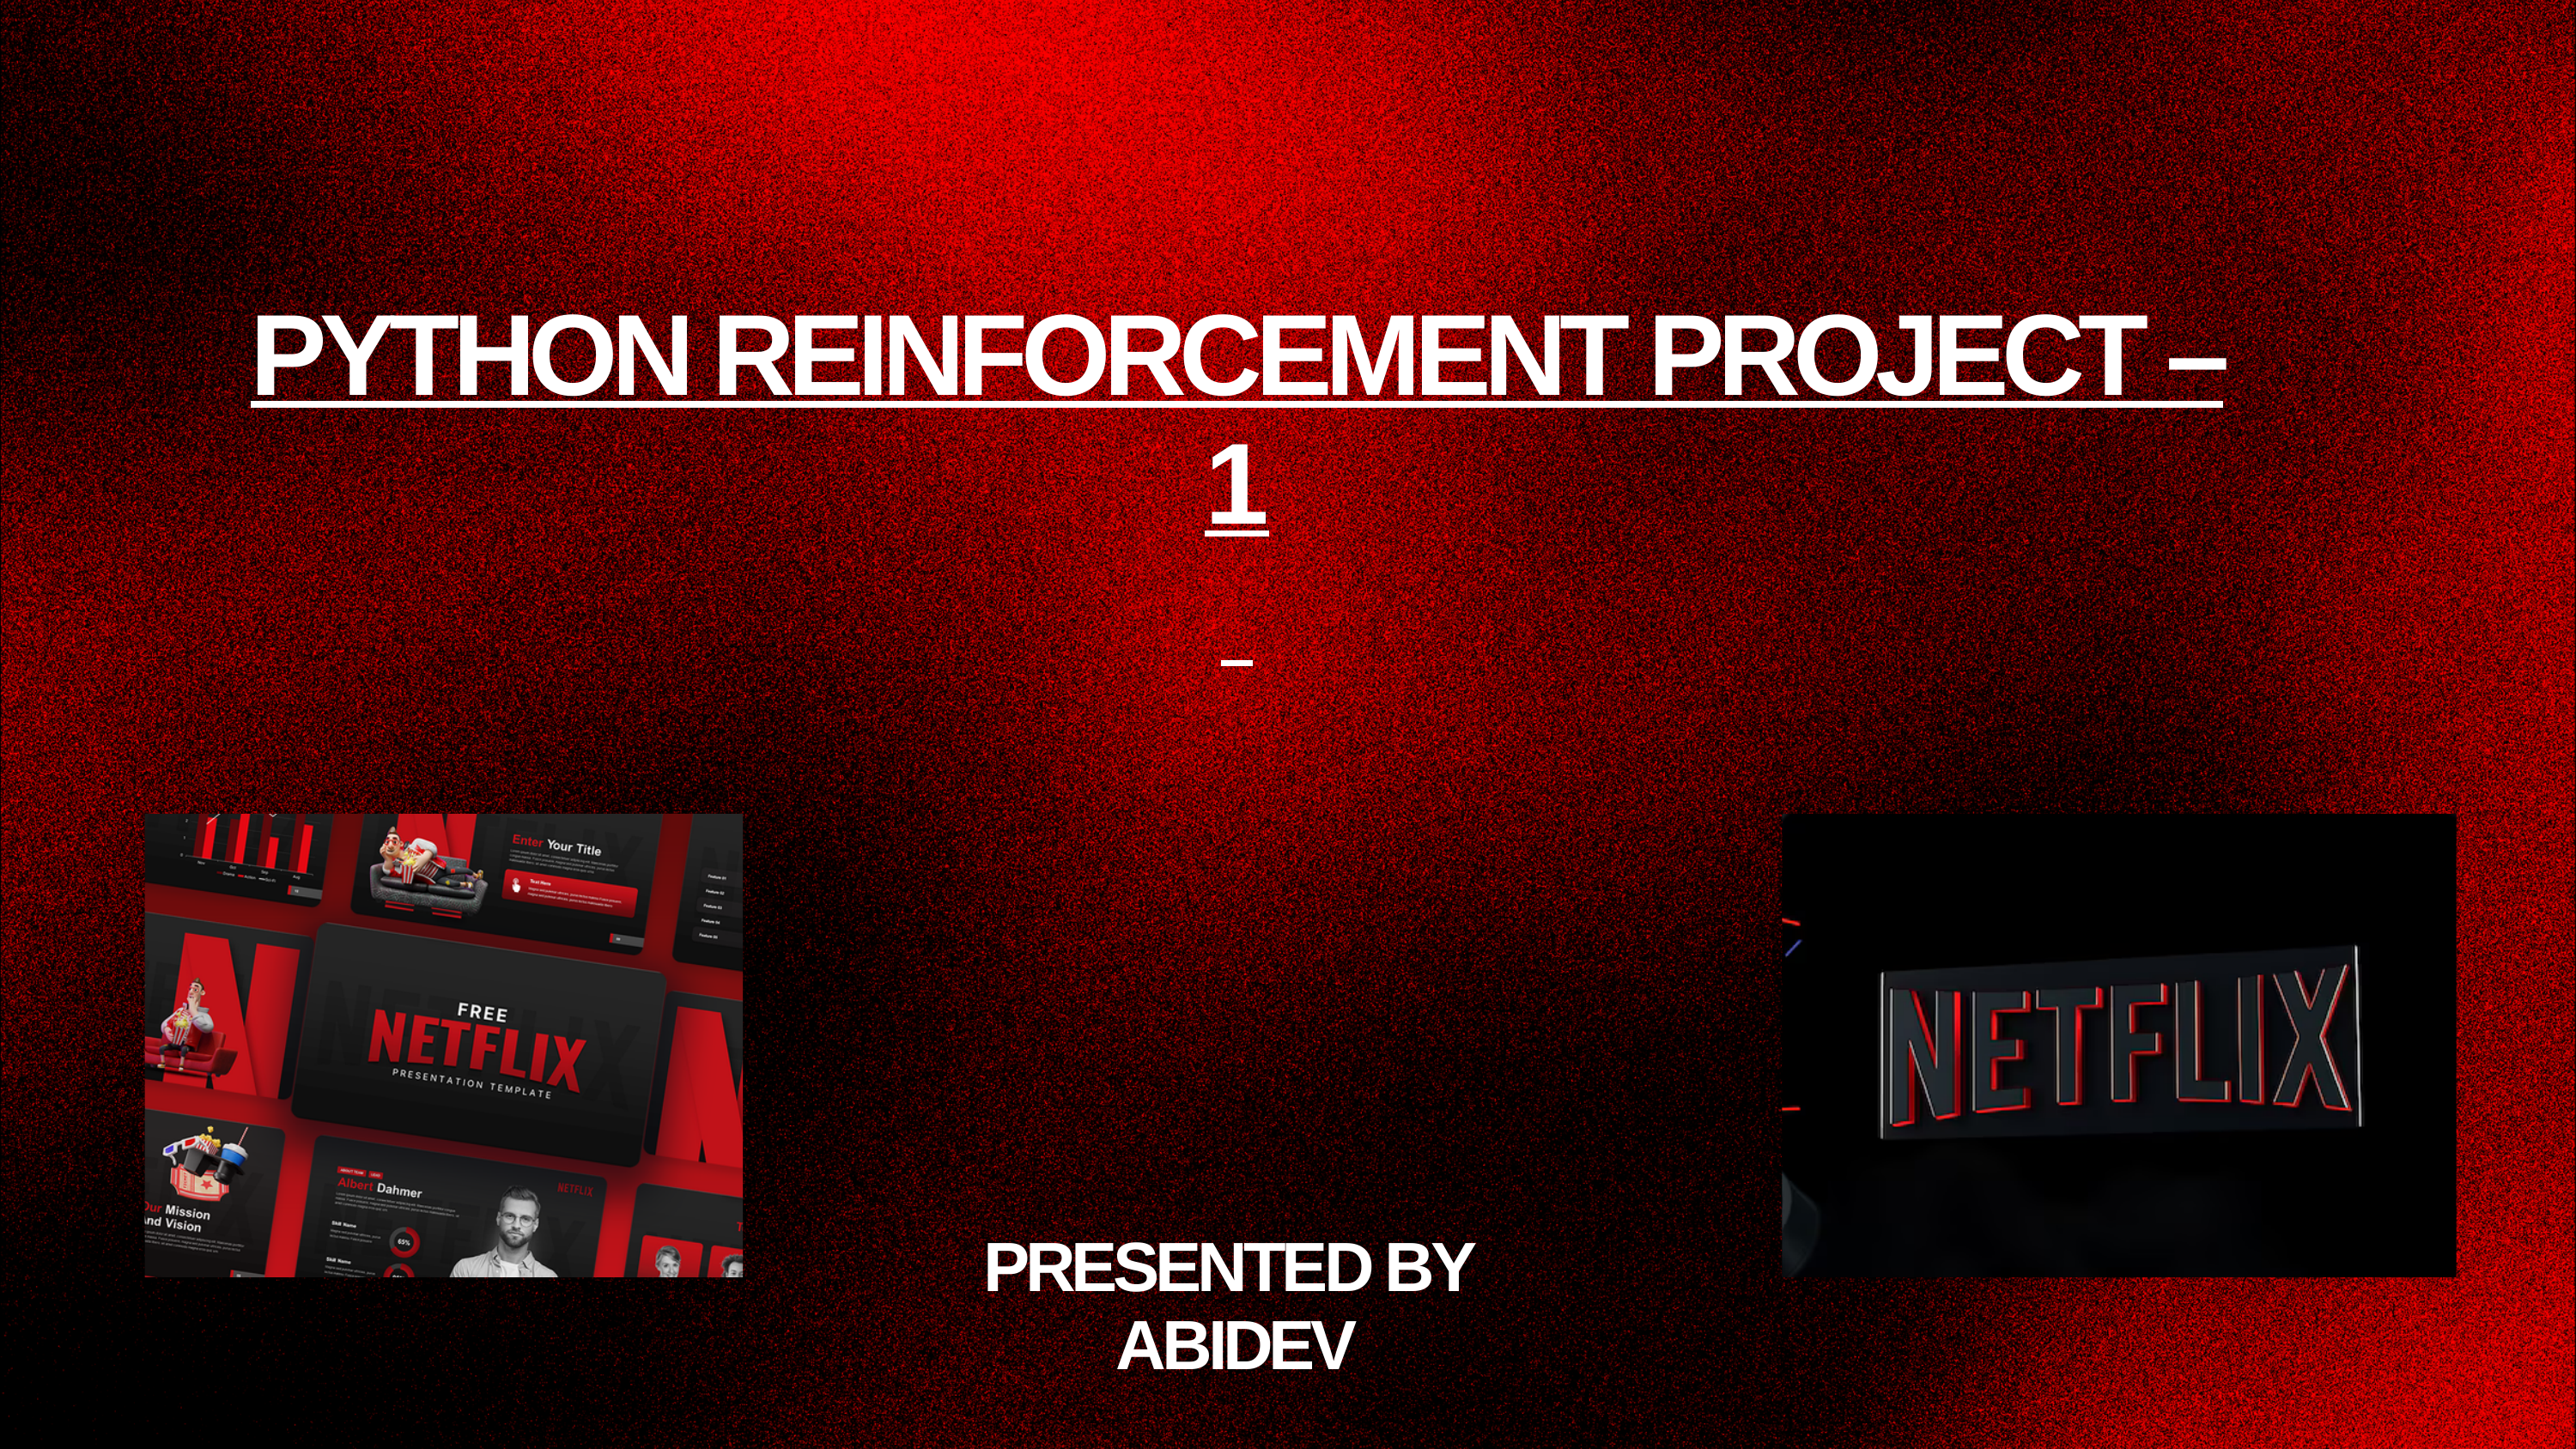

PYTHON REINFORCEMENT PROJECT – 1

PRESENTED BY
ABIDEV